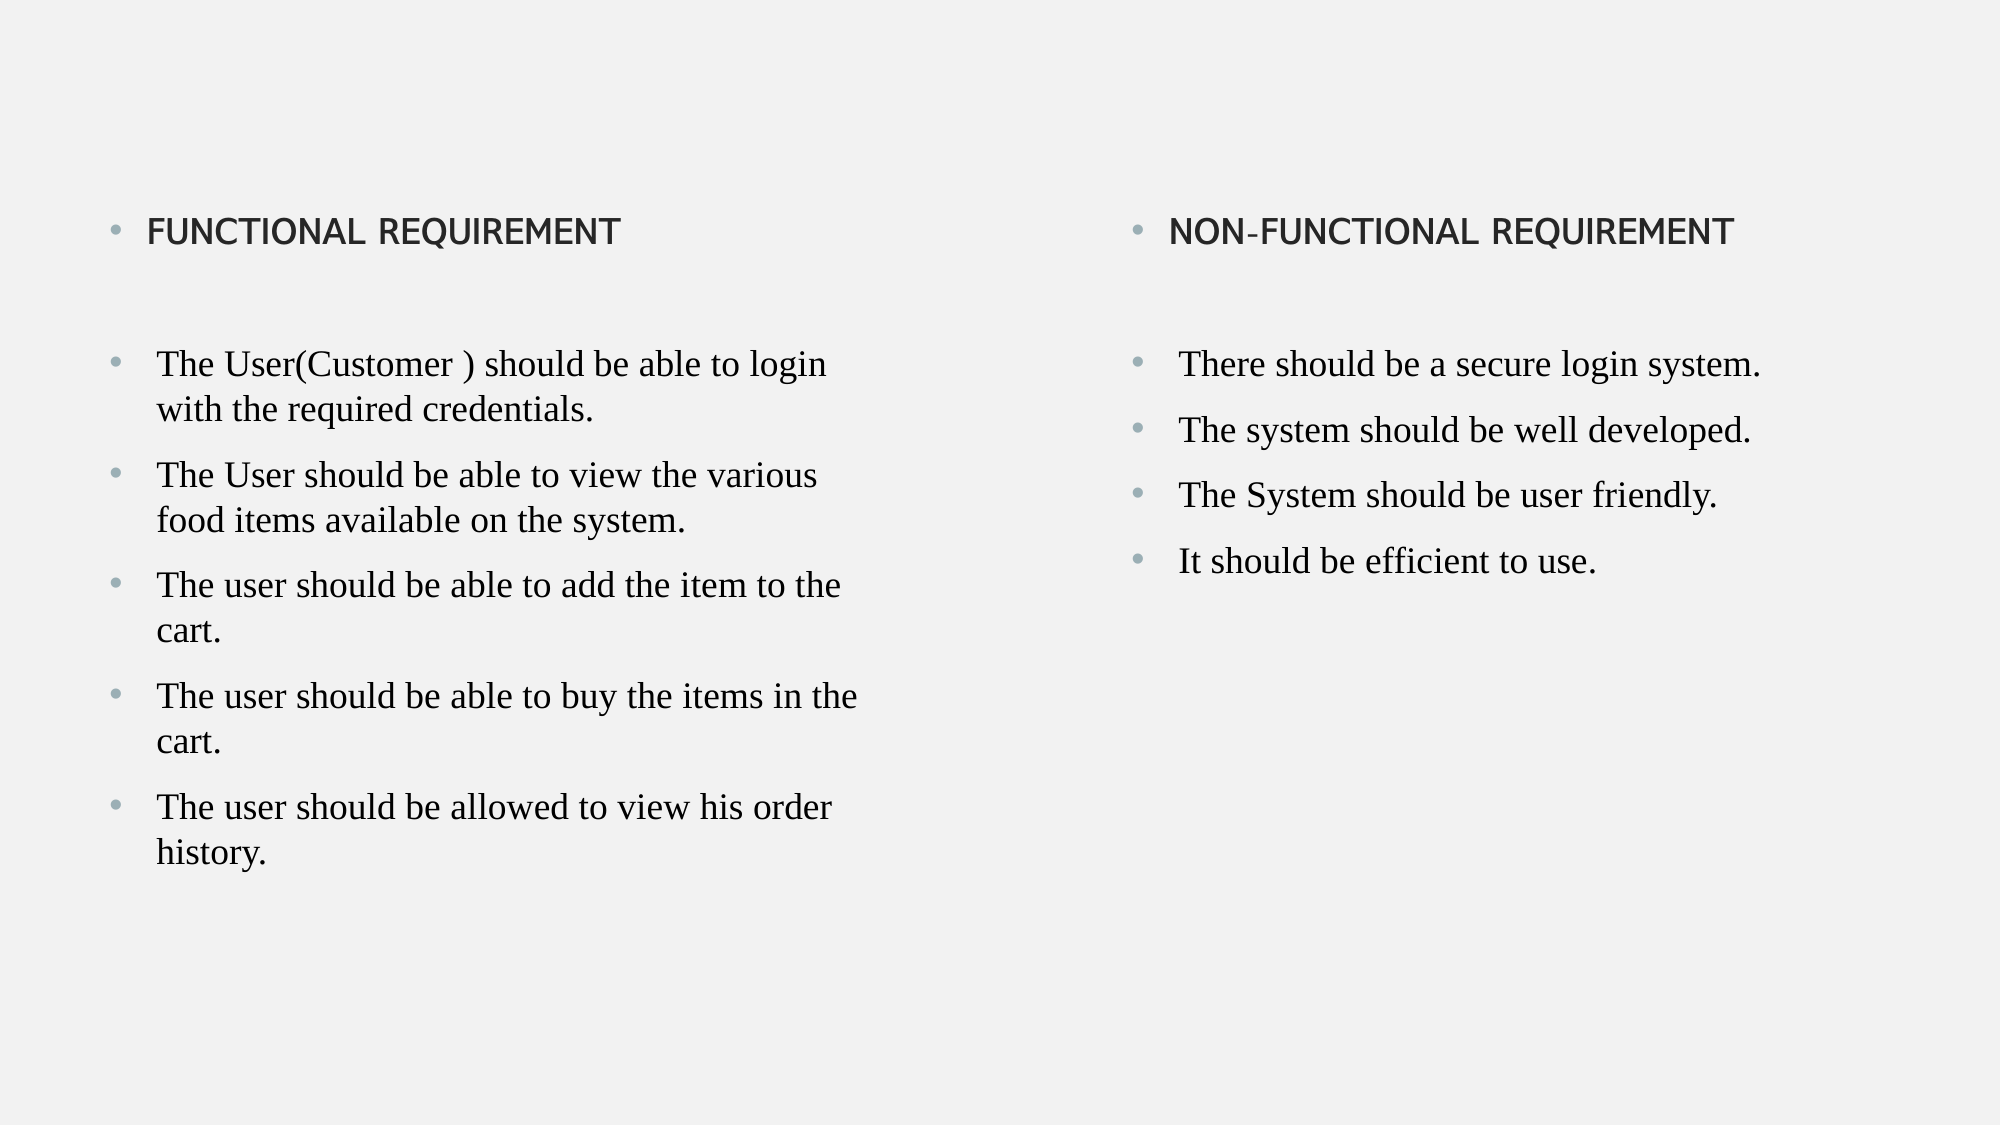

FUNCTIONAL REQUIREMENT

The User(Customer ) should be able to login with the required credentials.
The User should be able to view the various food items available on the system.
The user should be able to add the item to the cart.
The user should be able to buy the items in the cart.
The user should be allowed to view his order history.

NON-FUNCTIONAL REQUIREMENT

There should be a secure login system.
The system should be well developed.
The System should be user friendly.
It should be efficient to use.